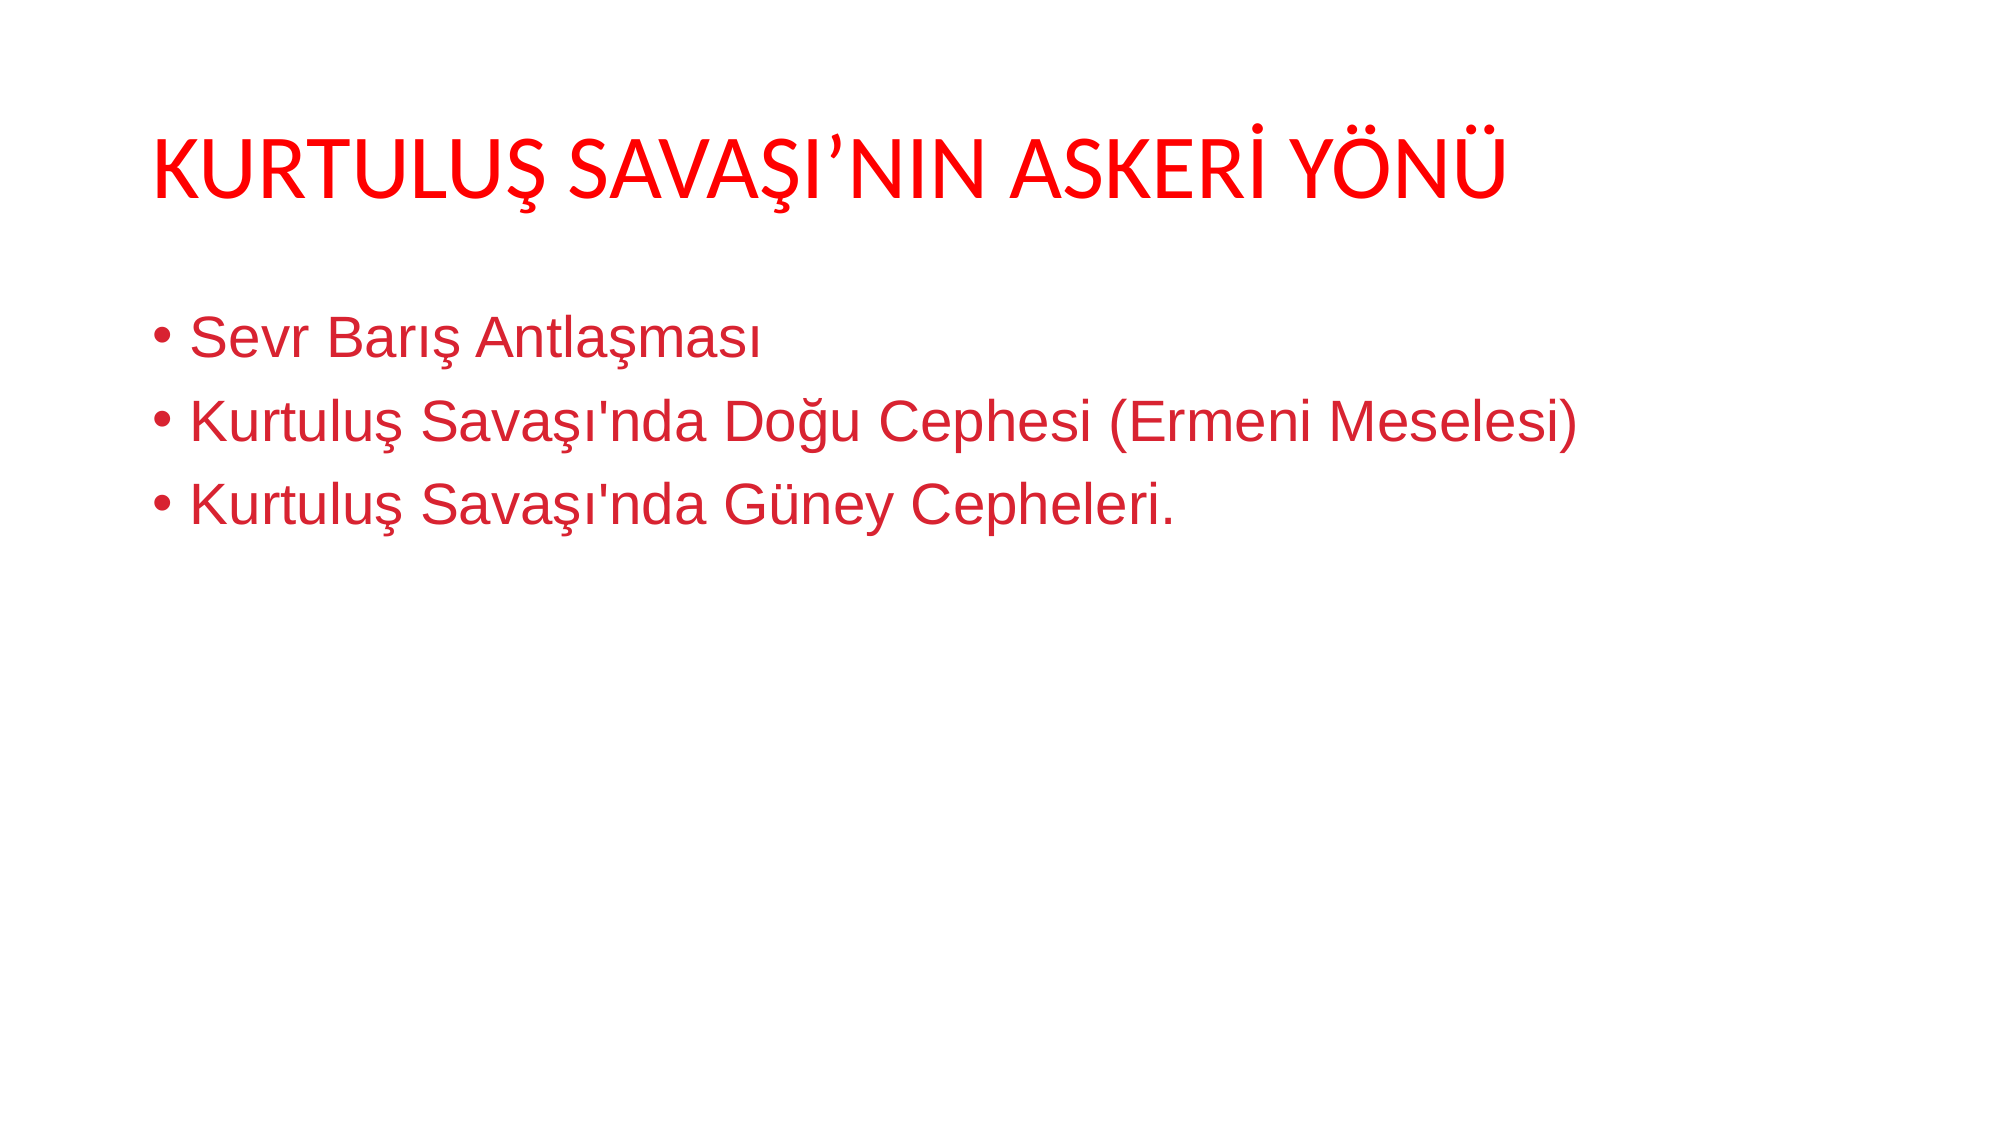

KURTULUŞ SAVAŞI’NIN ASKERİ YÖNÜ
Sevr Barış Antlaşması
Kurtuluş Savaşı'nda Doğu Cephesi (Ermeni Meselesi)
Kurtuluş Savaşı'nda Güney Cepheleri.